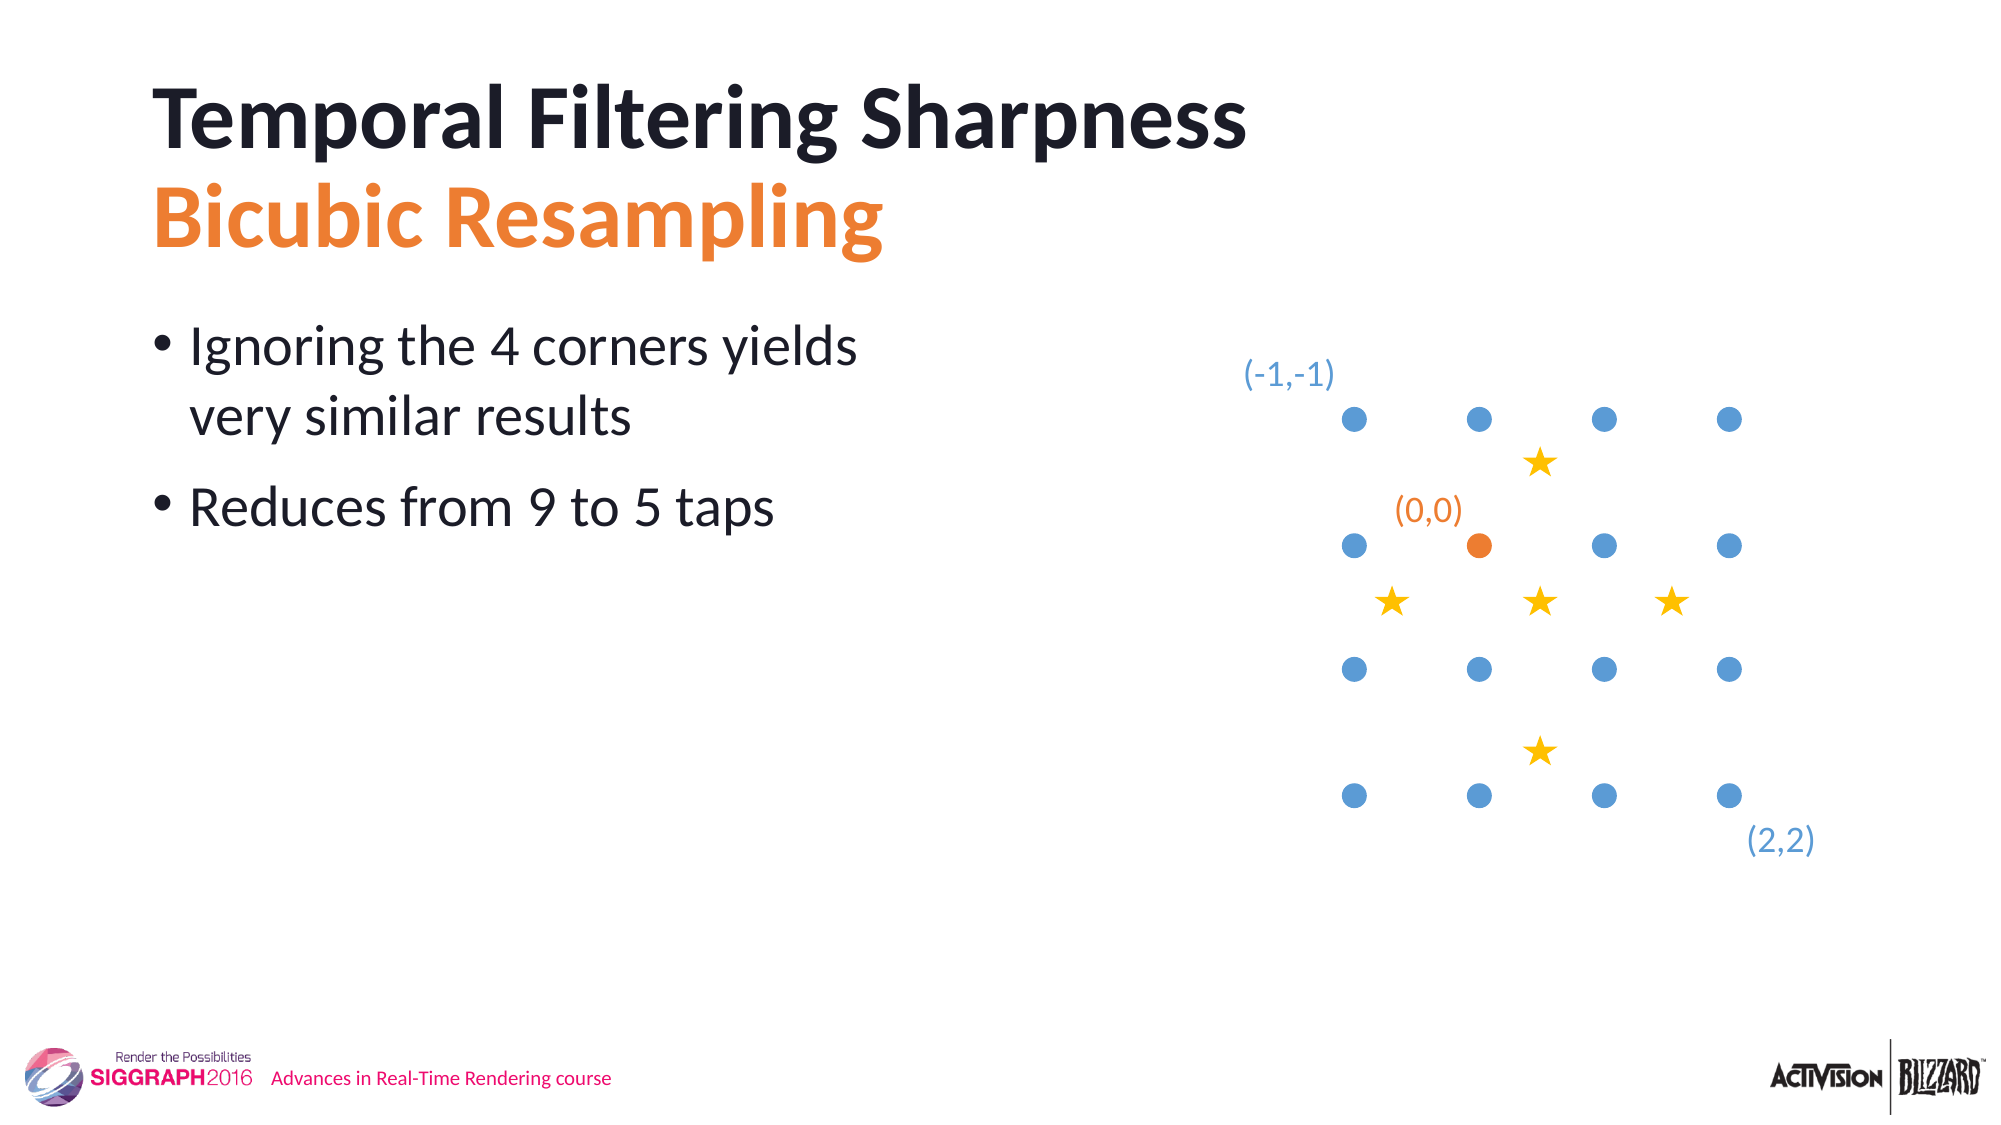

# Temporal Filtering Sharpness Bicubic Resampling
Ignoring the 4 corners yields very similar results
Reduces from 9 to 5 taps

(-1,-1)

(0,0)

(2,2)
Advances in Real-Time Rendering course